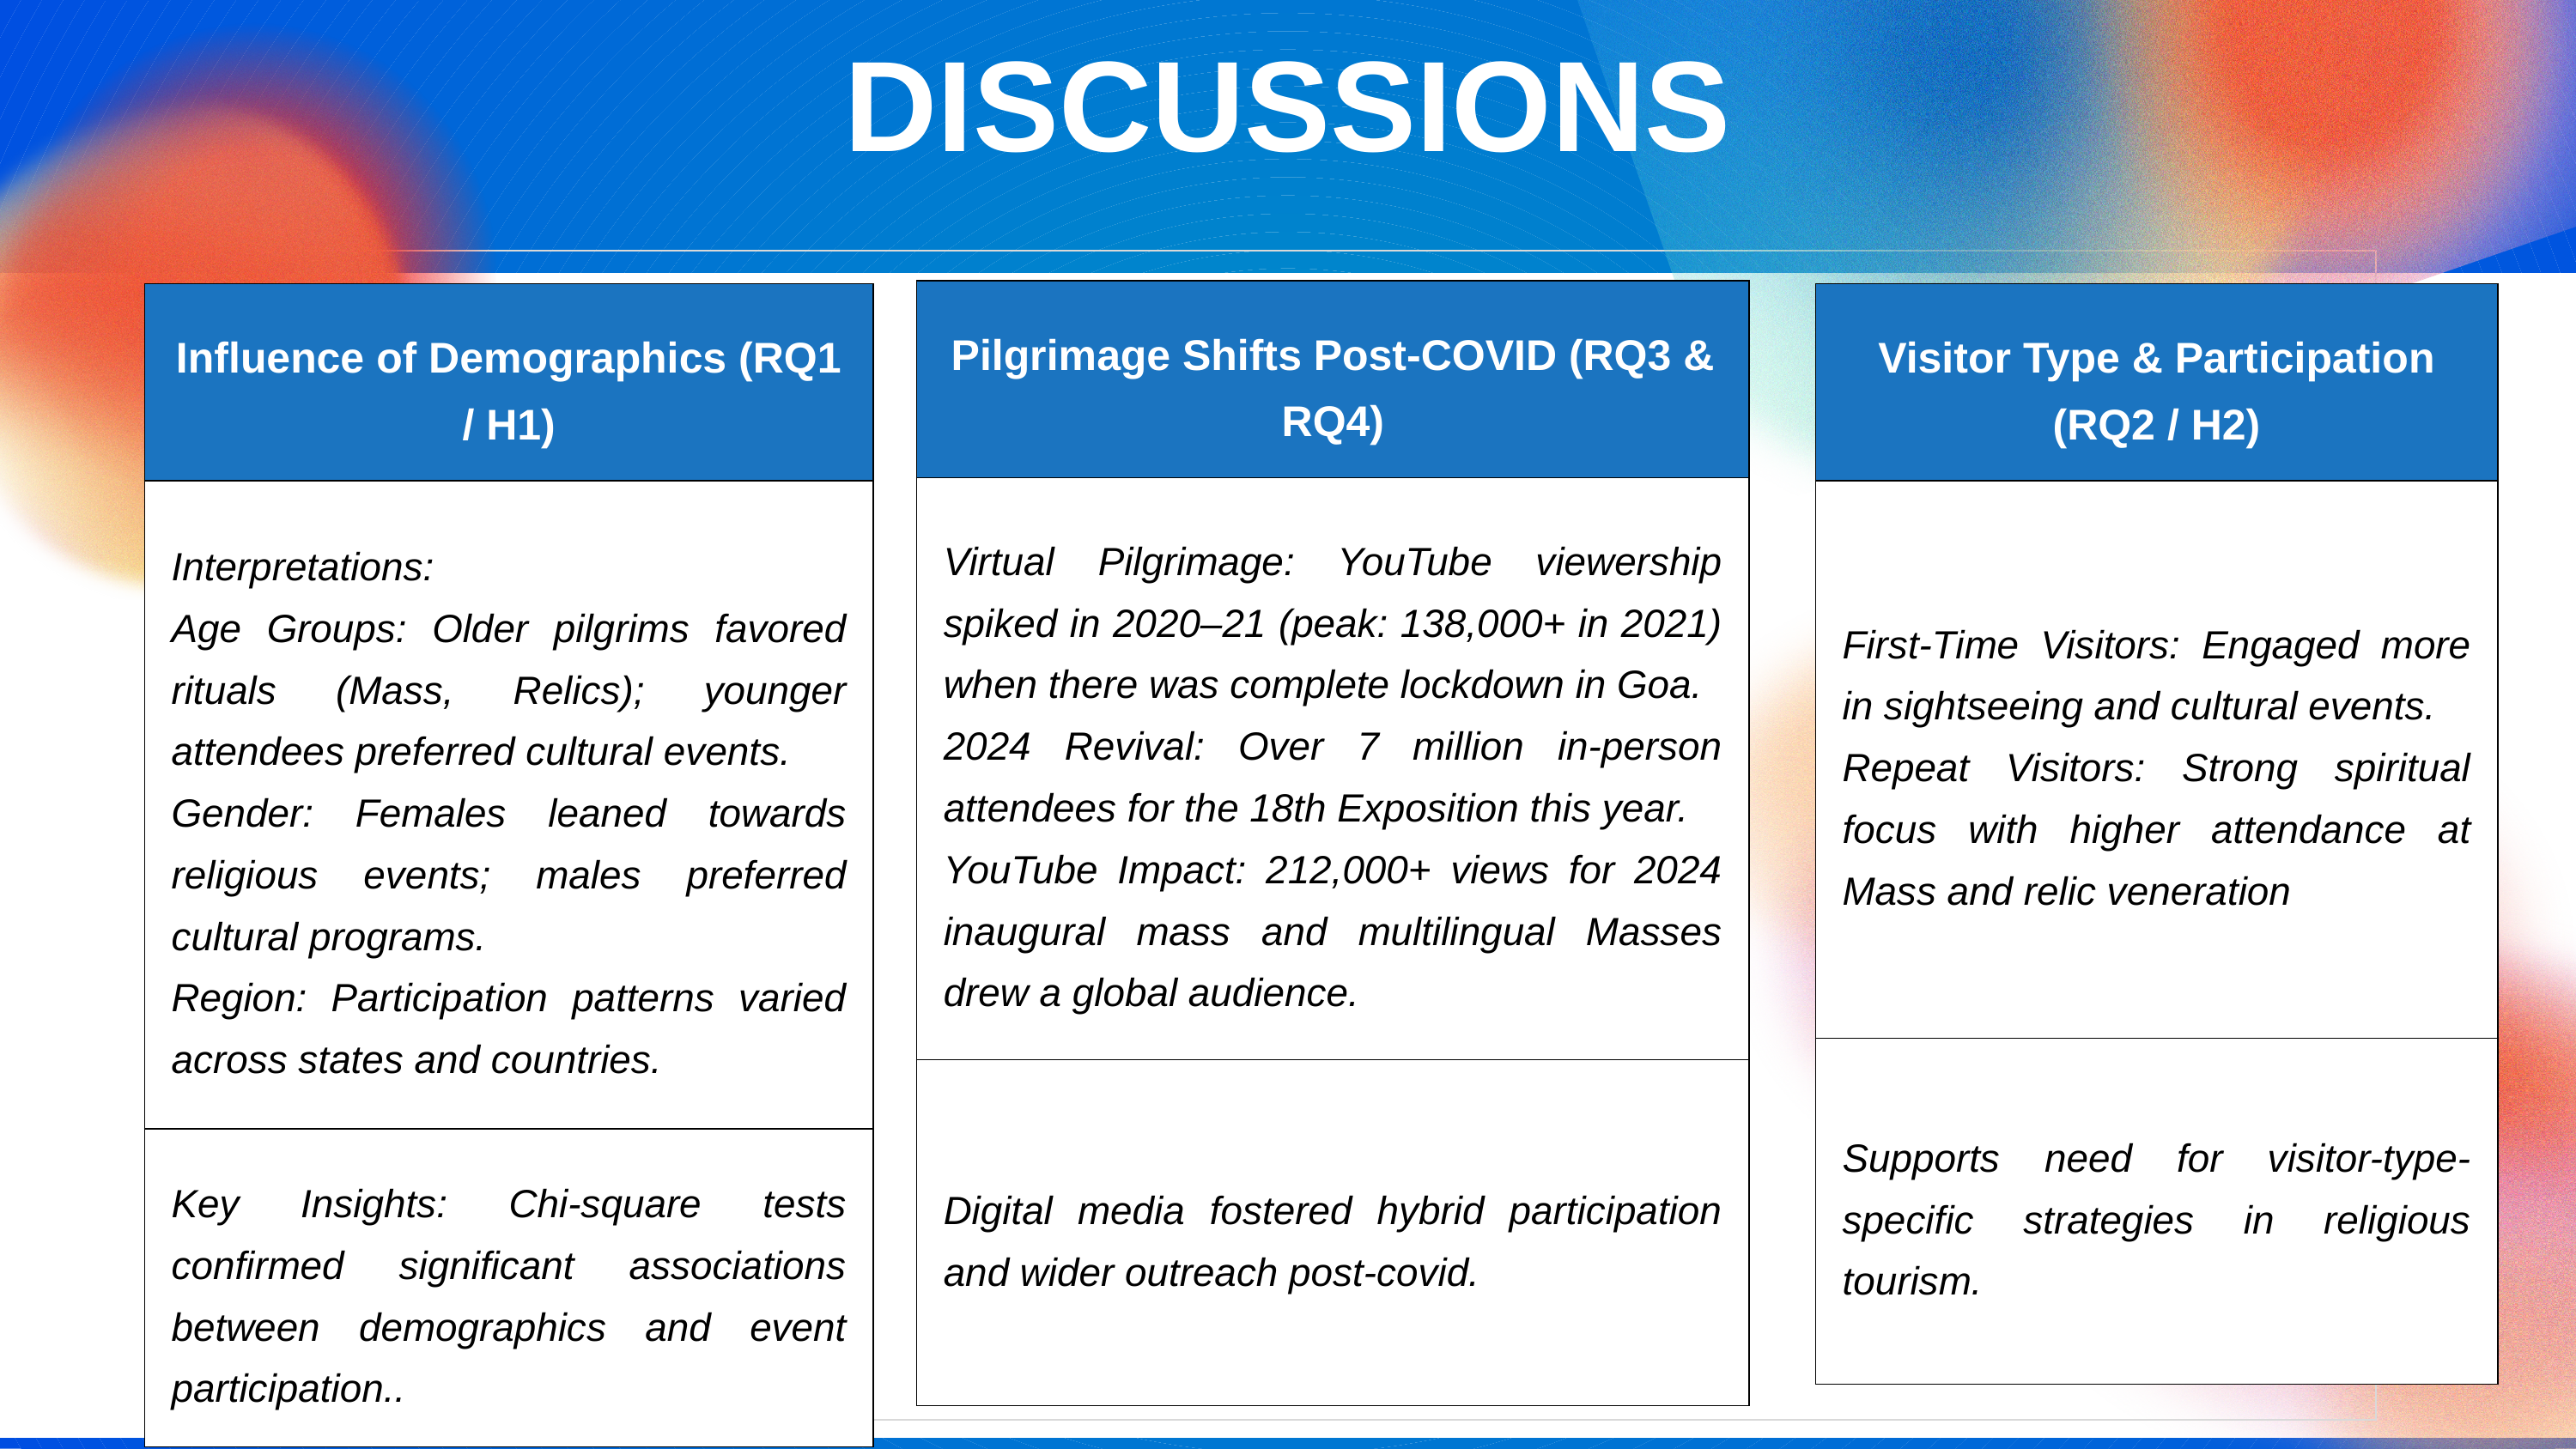

DISCUSSIONS

| Pilgrimage Shifts Post-COVID (RQ3 & RQ4) |
| --- |
| Virtual Pilgrimage: YouTube viewership spiked in 2020–21 (peak: 138,000+ in 2021) when there was complete lockdown in Goa. 2024 Revival: Over 7 million in-person attendees for the 18th Exposition this year. YouTube Impact: 212,000+ views for 2024 inaugural mass and multilingual Masses drew a global audience. |
| Digital media fostered hybrid participation and wider outreach post-covid. |
| Influence of Demographics (RQ1 / H1) |
| --- |
| Interpretations: Age Groups: Older pilgrims favored rituals (Mass, Relics); younger attendees preferred cultural events. Gender: Females leaned towards religious events; males preferred cultural programs. Region: Participation patterns varied across states and countries. |
| Key Insights: Chi-square tests confirmed significant associations between demographics and event participation.. |
| Visitor Type & Participation (RQ2 / H2) |
| --- |
| First-Time Visitors: Engaged more in sightseeing and cultural events. Repeat Visitors: Strong spiritual focus with higher attendance at Mass and relic veneration |
| Supports need for visitor-type-specific strategies in religious tourism. |